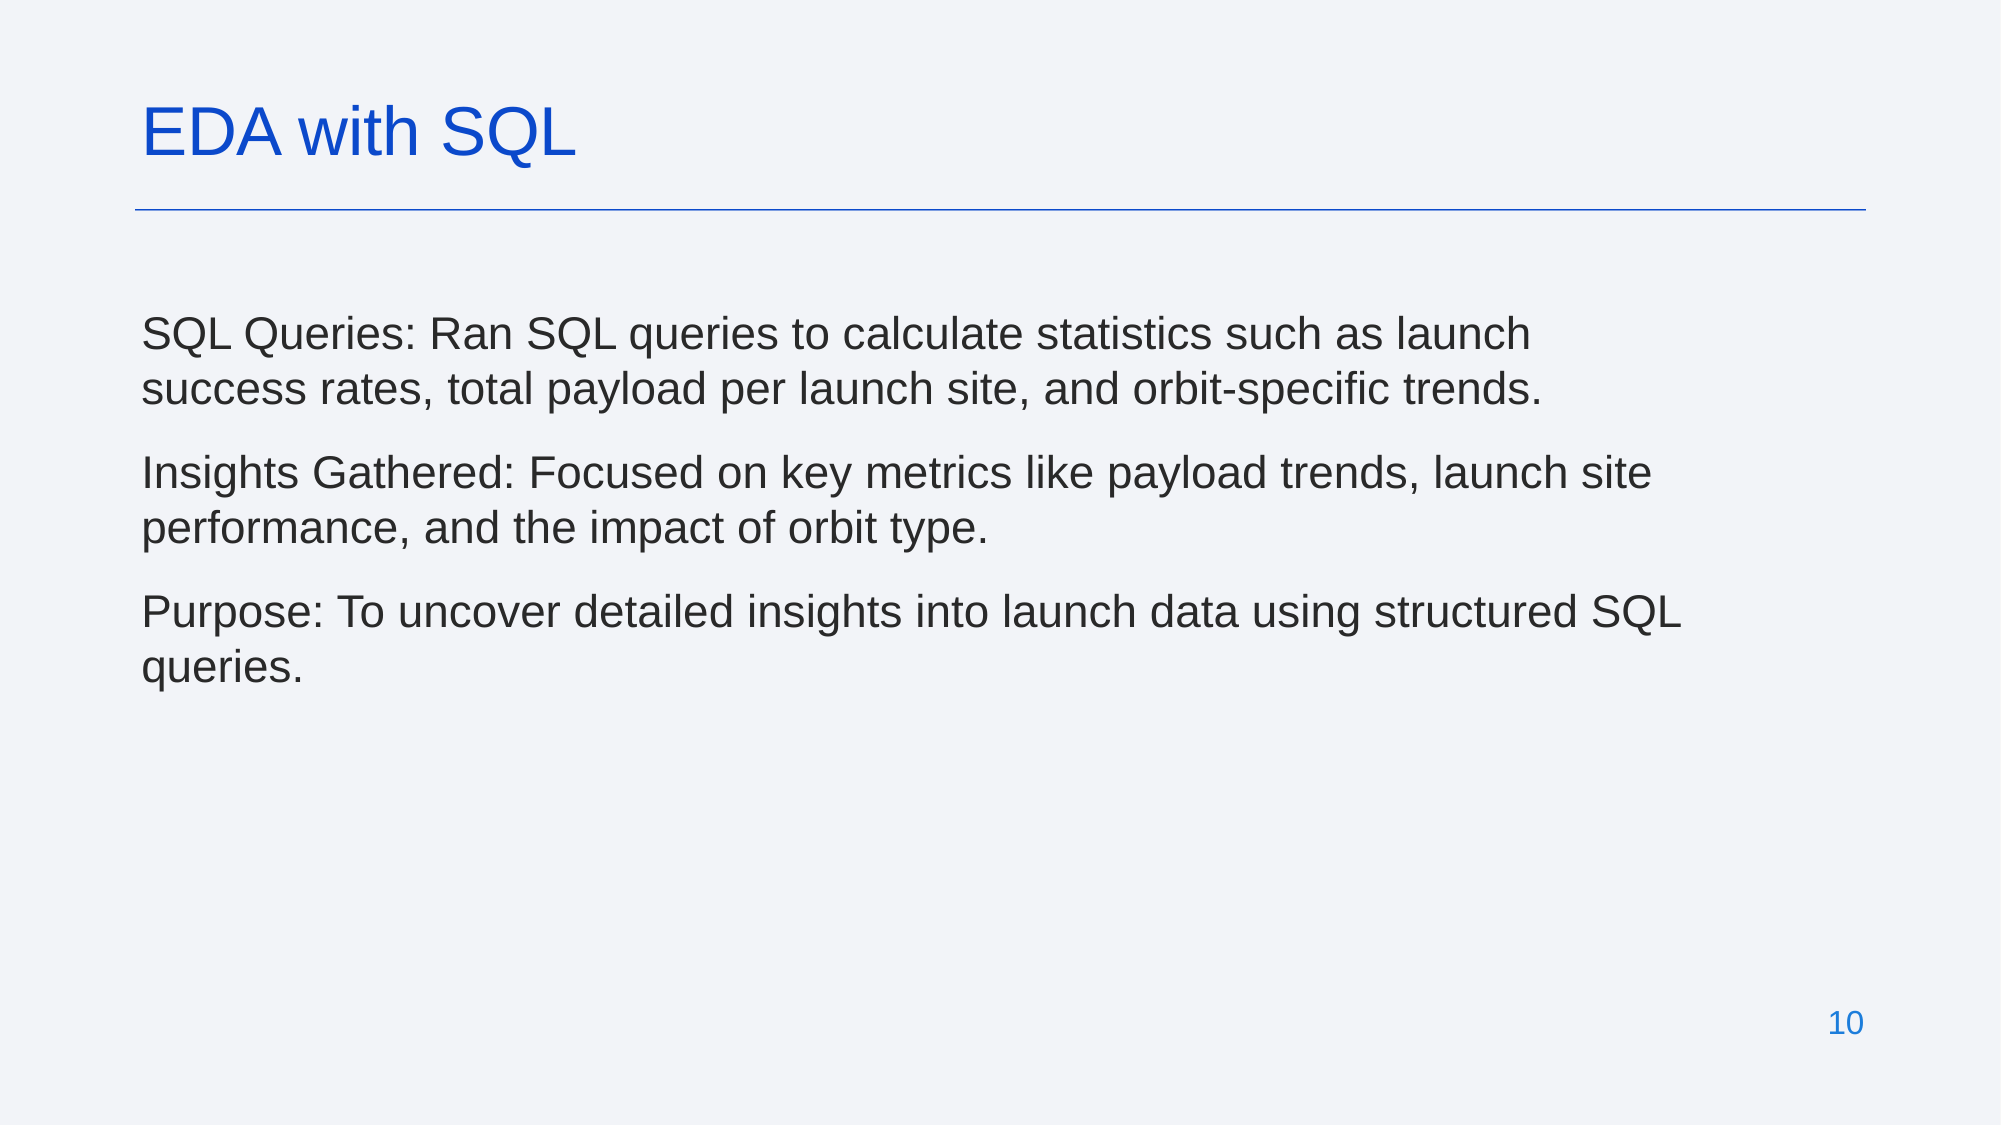

EDA with SQL
SQL Queries: Ran SQL queries to calculate statistics such as launch success rates, total payload per launch site, and orbit-specific trends.
Insights Gathered: Focused on key metrics like payload trends, launch site performance, and the impact of orbit type.
Purpose: To uncover detailed insights into launch data using structured SQL queries.

10